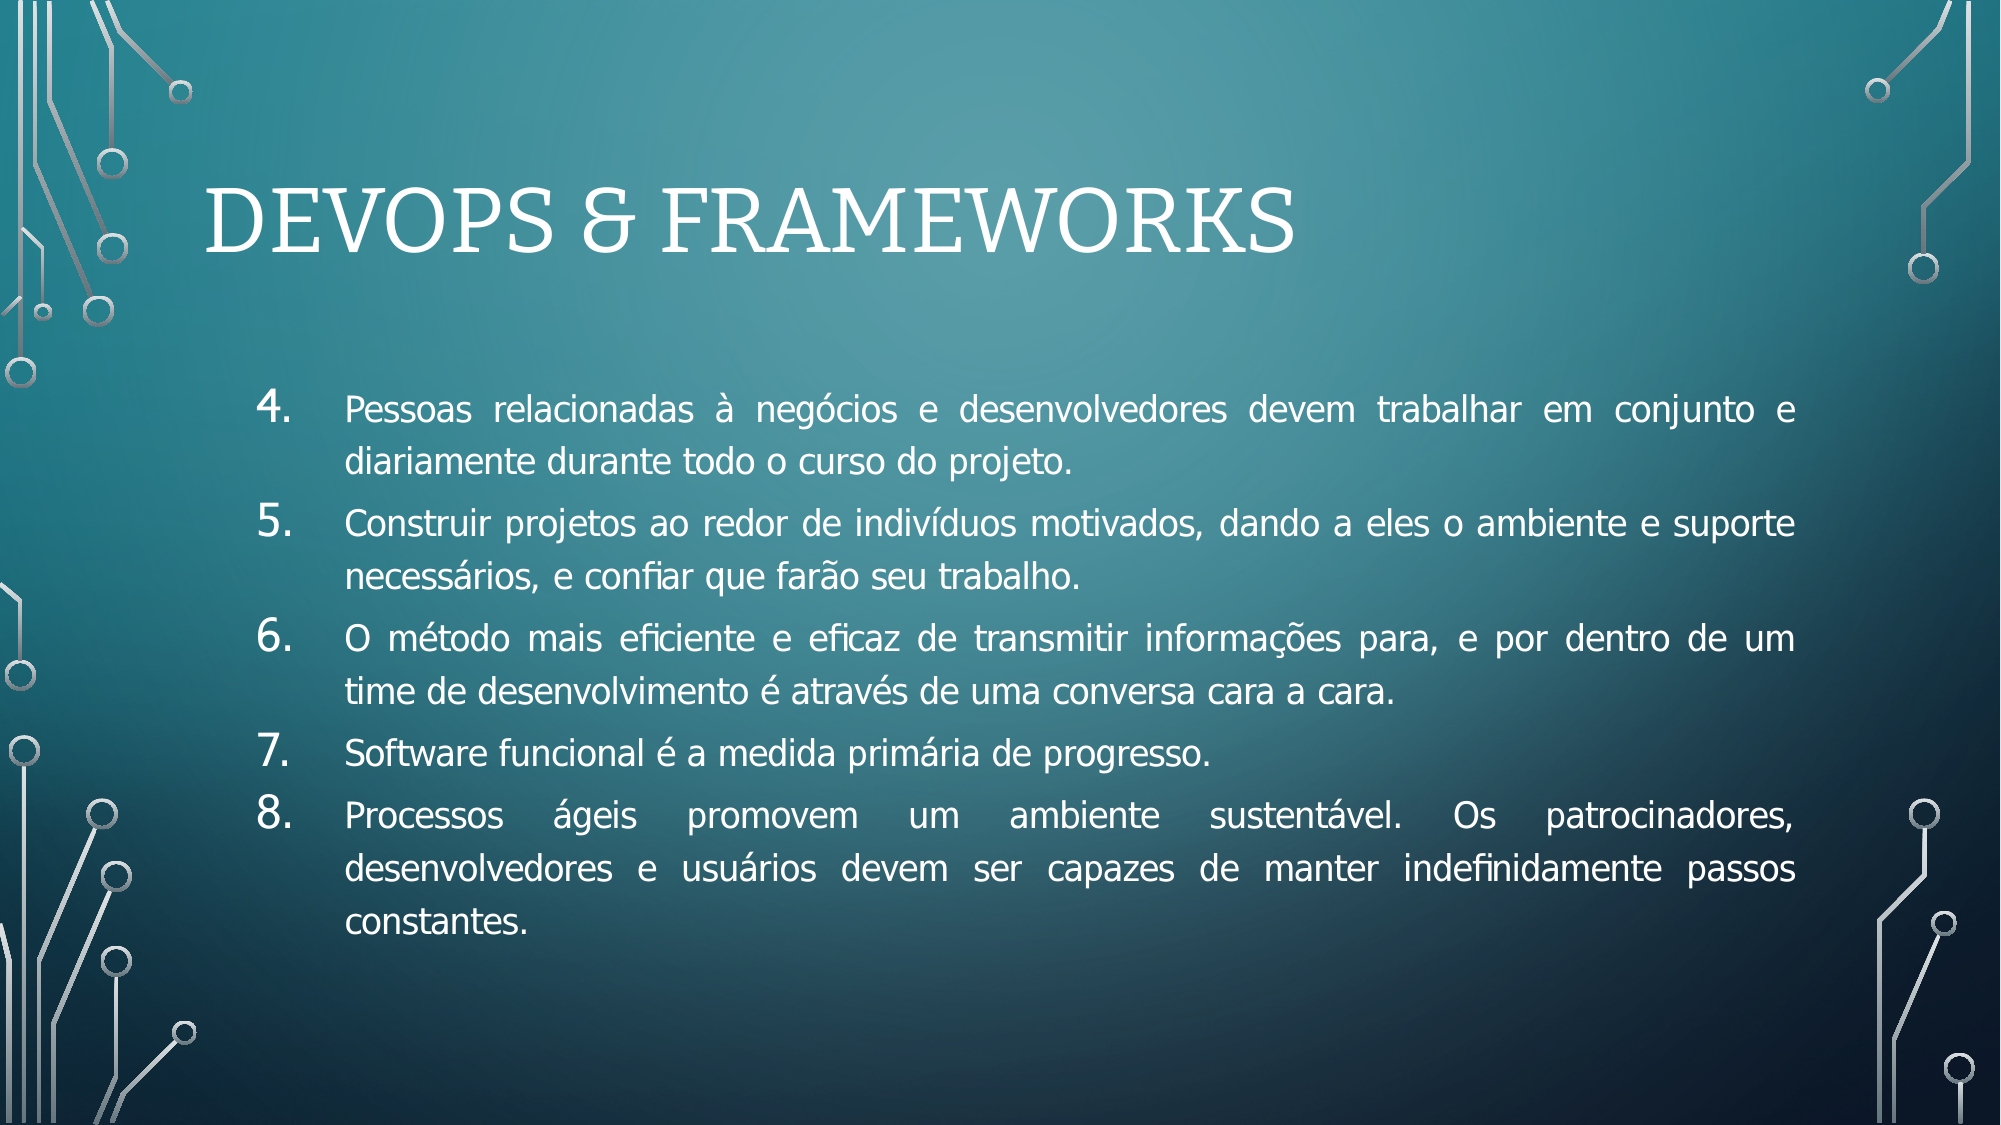

# DEVOPS & FRAMEWORKS
Pessoas relacionadas à negócios e desenvolvedores devem trabalhar em conjunto e diariamente durante todo o curso do projeto.
Construir projetos ao redor de indivíduos motivados, dando a eles o ambiente e suporte necessários, e confiar que farão seu trabalho.
O método mais eficiente e eficaz de transmitir informações para, e por dentro de um time de desenvolvimento é através de uma conversa cara a cara.
Software funcional é a medida primária de progresso.
Processos ágeis promovem um ambiente sustentável. Os patrocinadores, desenvolvedores e usuários devem ser capazes de manter indefinidamente passos constantes.